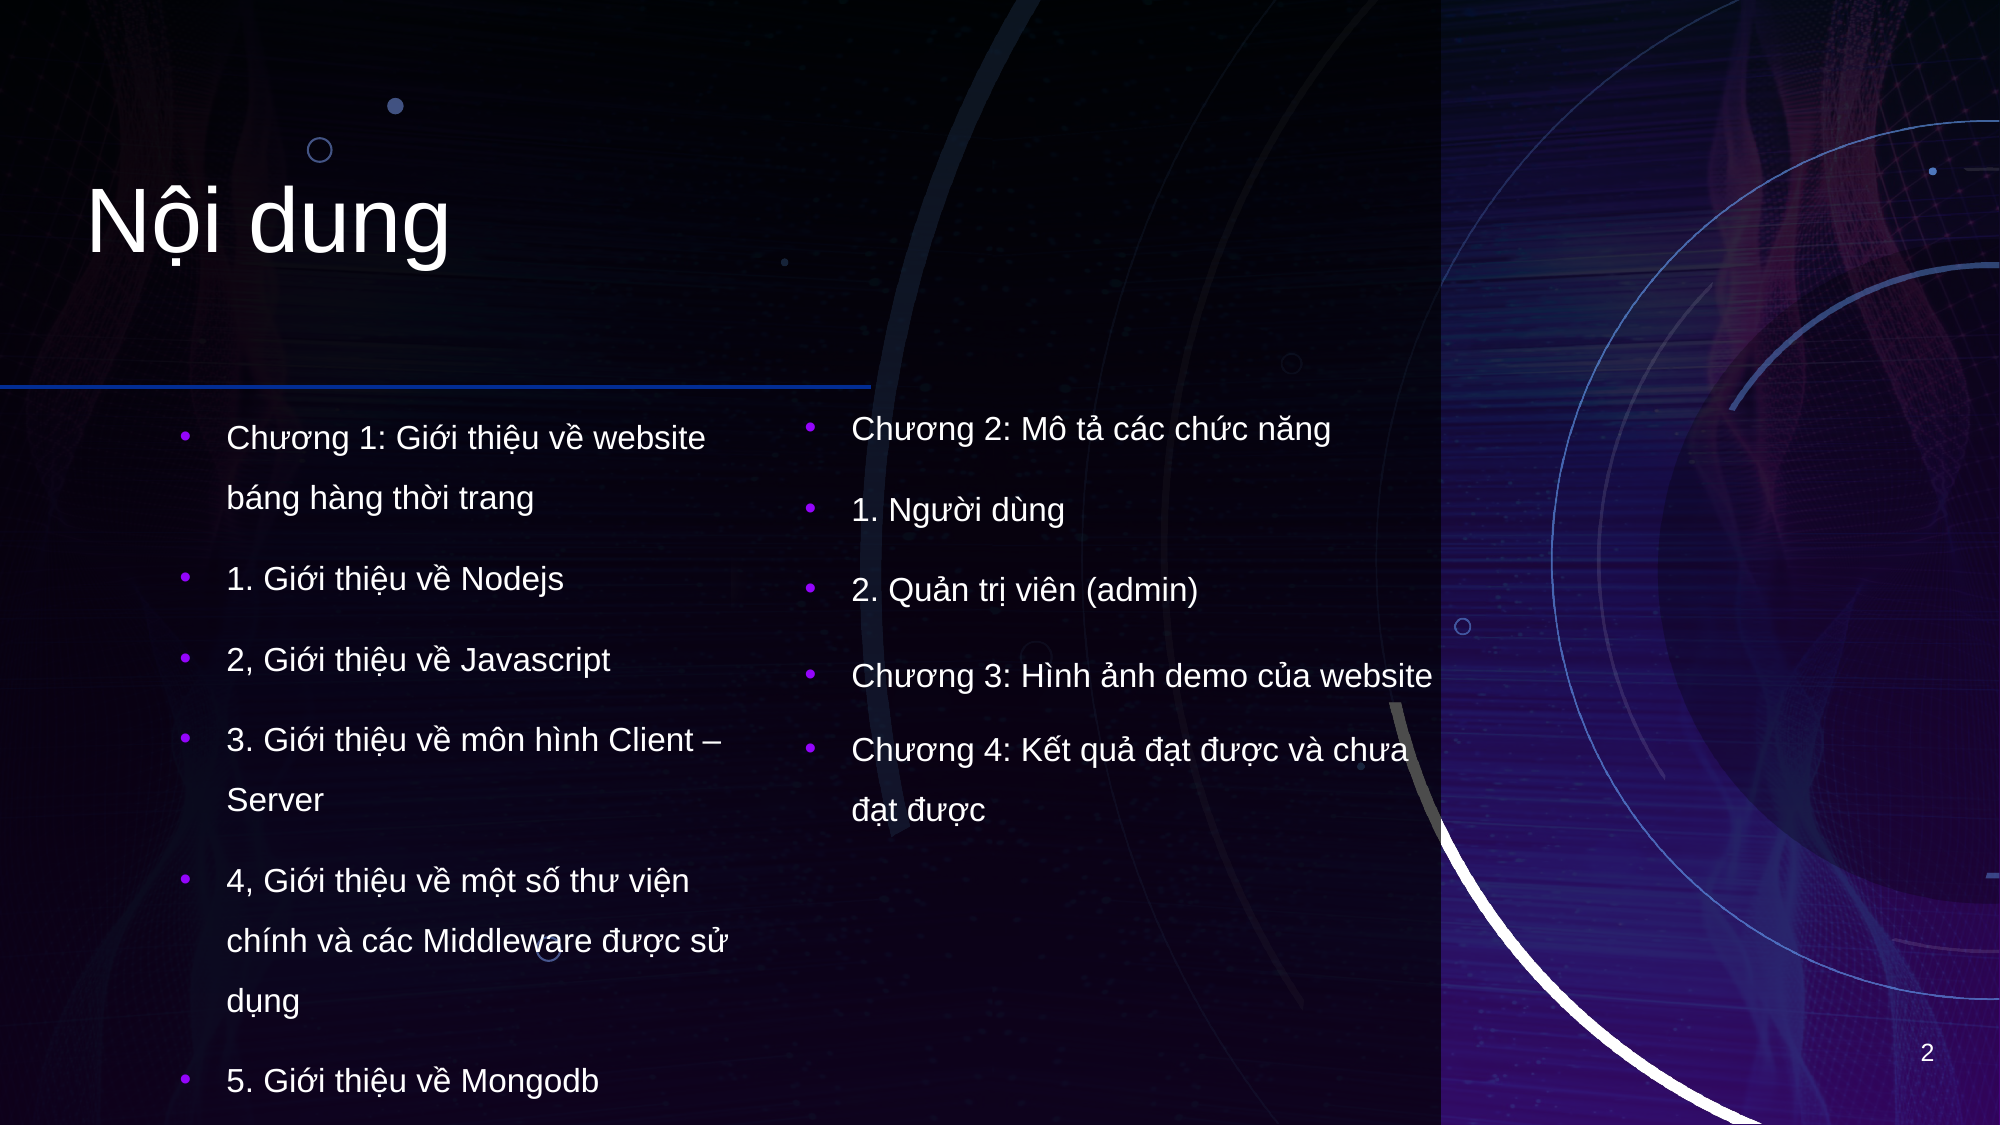

# Nội dung
Chương 2: Mô tả các chức năng
1. Người dùng
2. Quản trị viên (admin)
Chương 1: Giới thiệu về website báng hàng thời trang
1. Giới thiệu về Nodejs
2, Giới thiệu về Javascript
3. Giới thiệu về môn hình Client – Server
4, Giới thiệu về một số thư viện chính và các Middleware được sử dụng
5. Giới thiệu về Mongodb

Chương 3: Hình ảnh demo của website
Chương 4: Kết quả đạt được và chưa đạt được
2